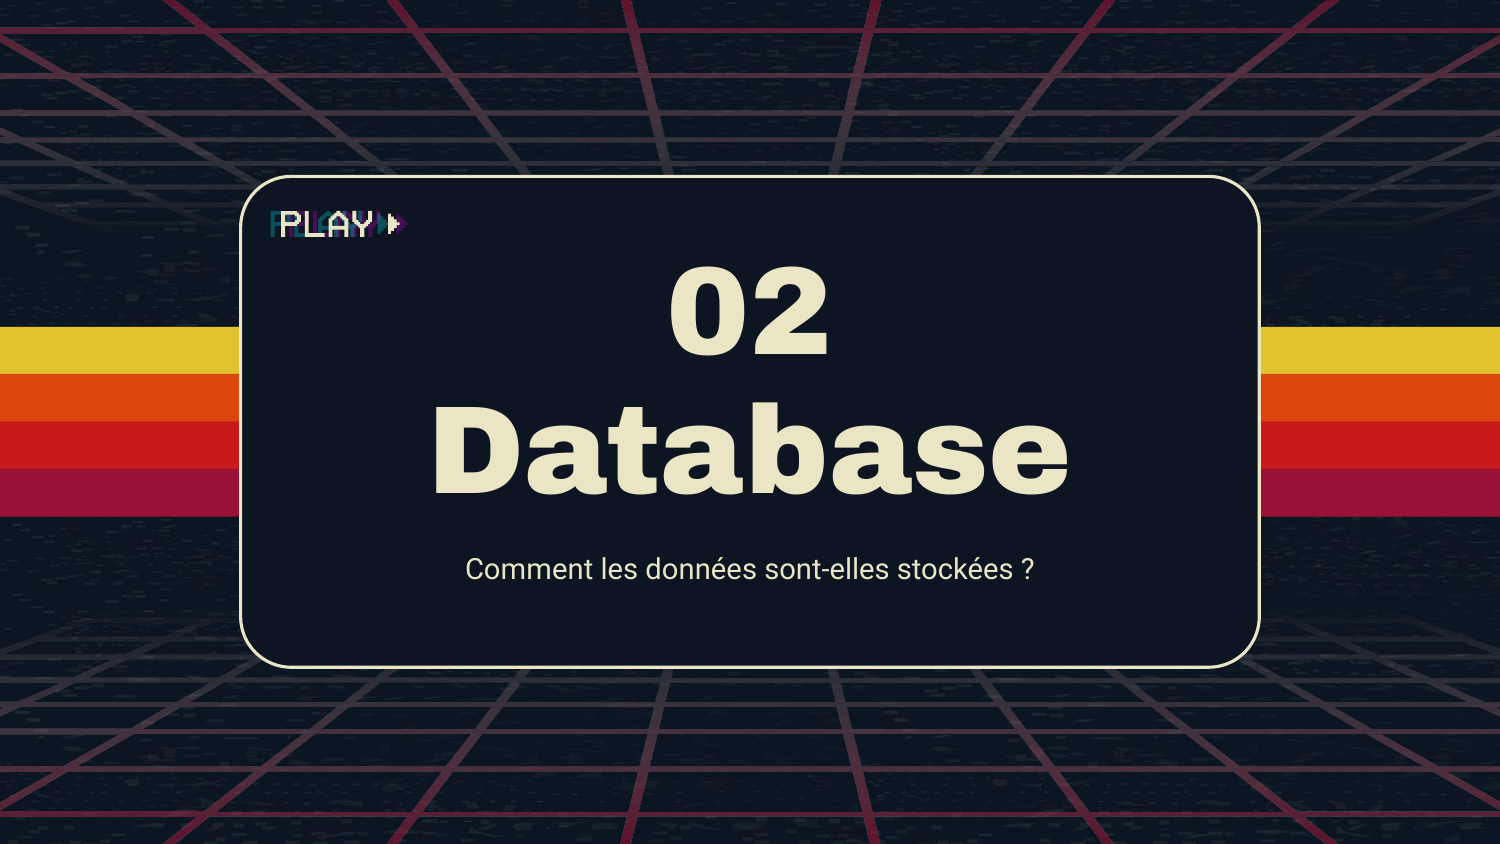

02
# Database
Comment les données sont-elles stockées ?